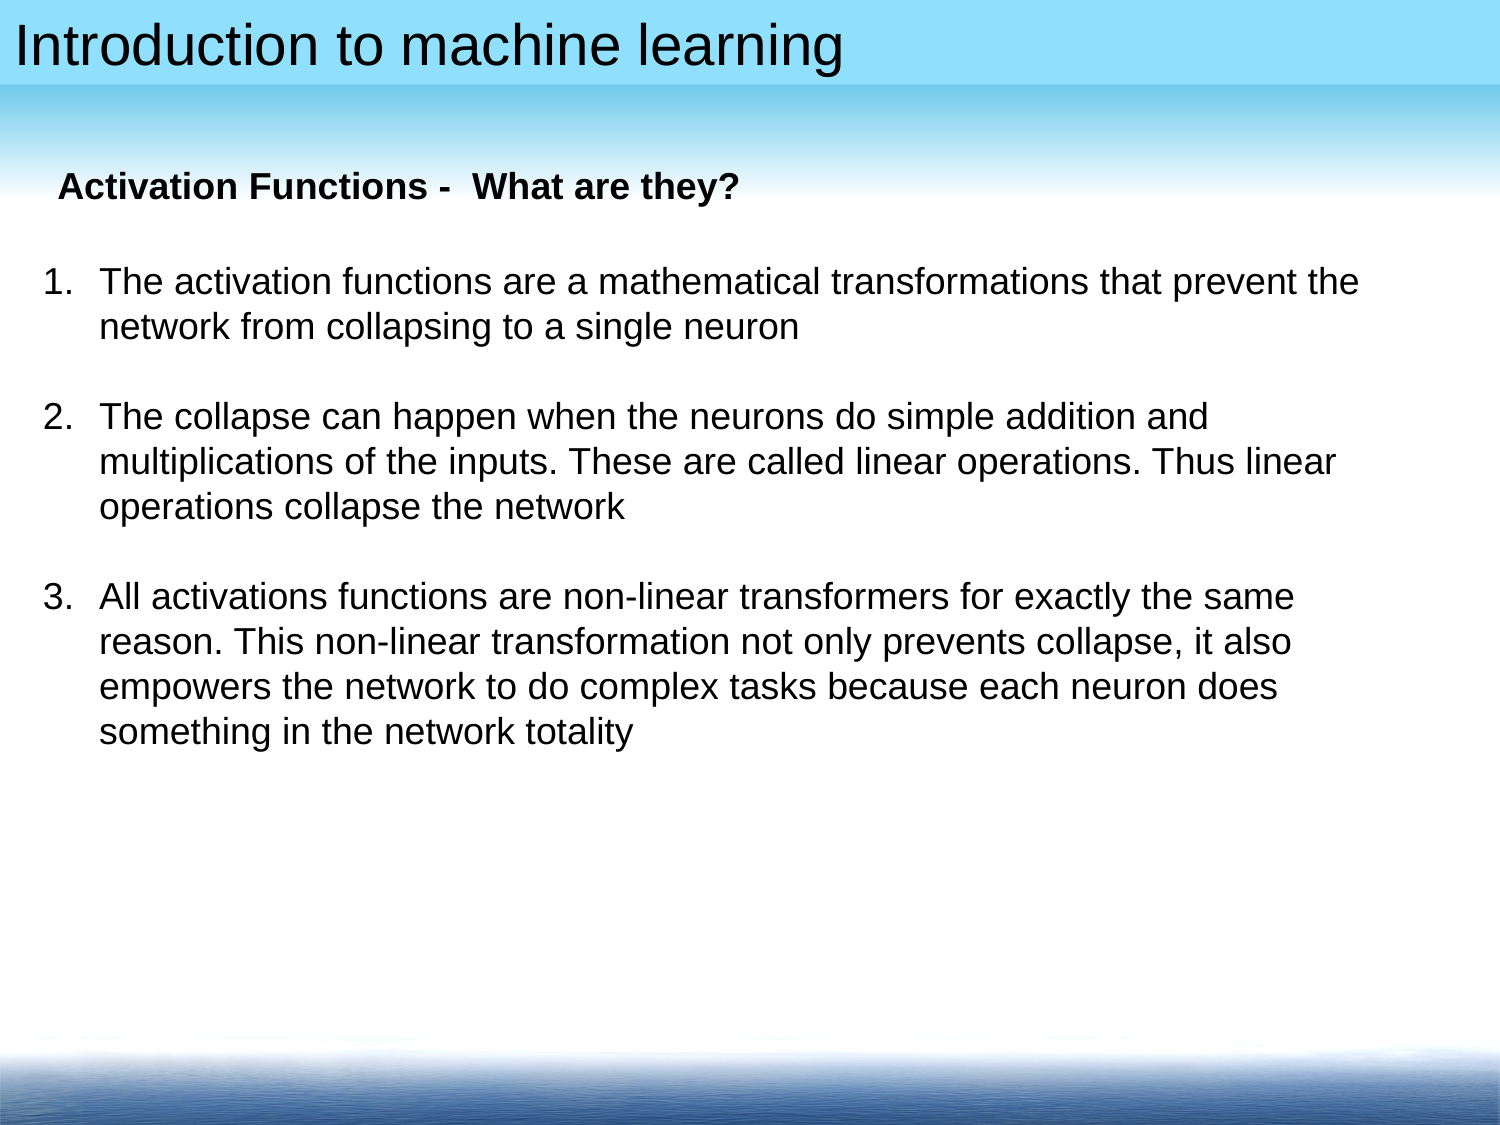

Activation Functions -  What are they?
The activation functions are a mathematical transformations that prevent the network from collapsing to a single neuron

The collapse can happen when the neurons do simple addition and multiplications of the inputs. These are called linear operations. Thus linear operations collapse the network

All activations functions are non-linear transformers for exactly the same reason. This non-linear transformation not only prevents collapse, it also empowers the network to do complex tasks because each neuron does something in the network totality